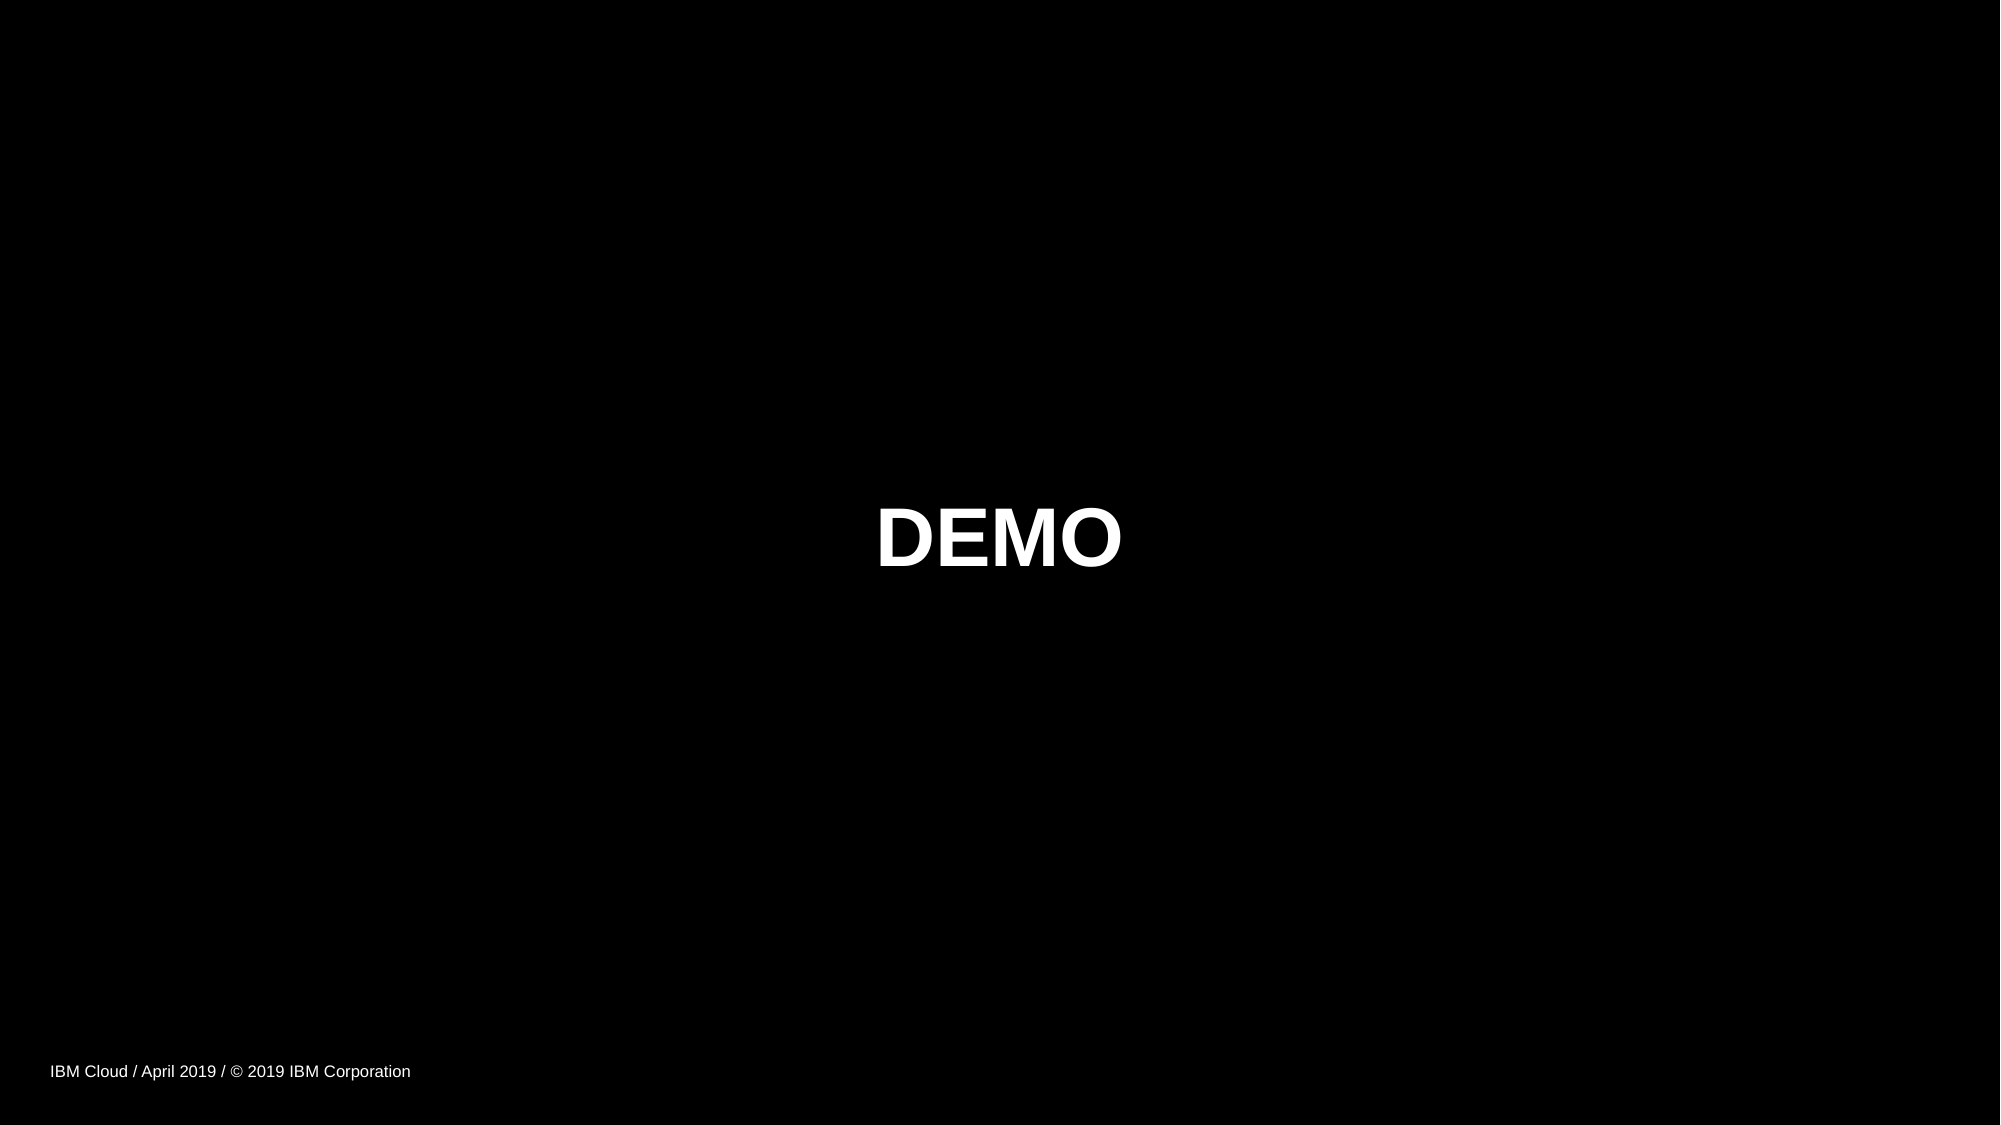

DEMO
IBM Cloud / April 2019 / © 2019 IBM Corporation